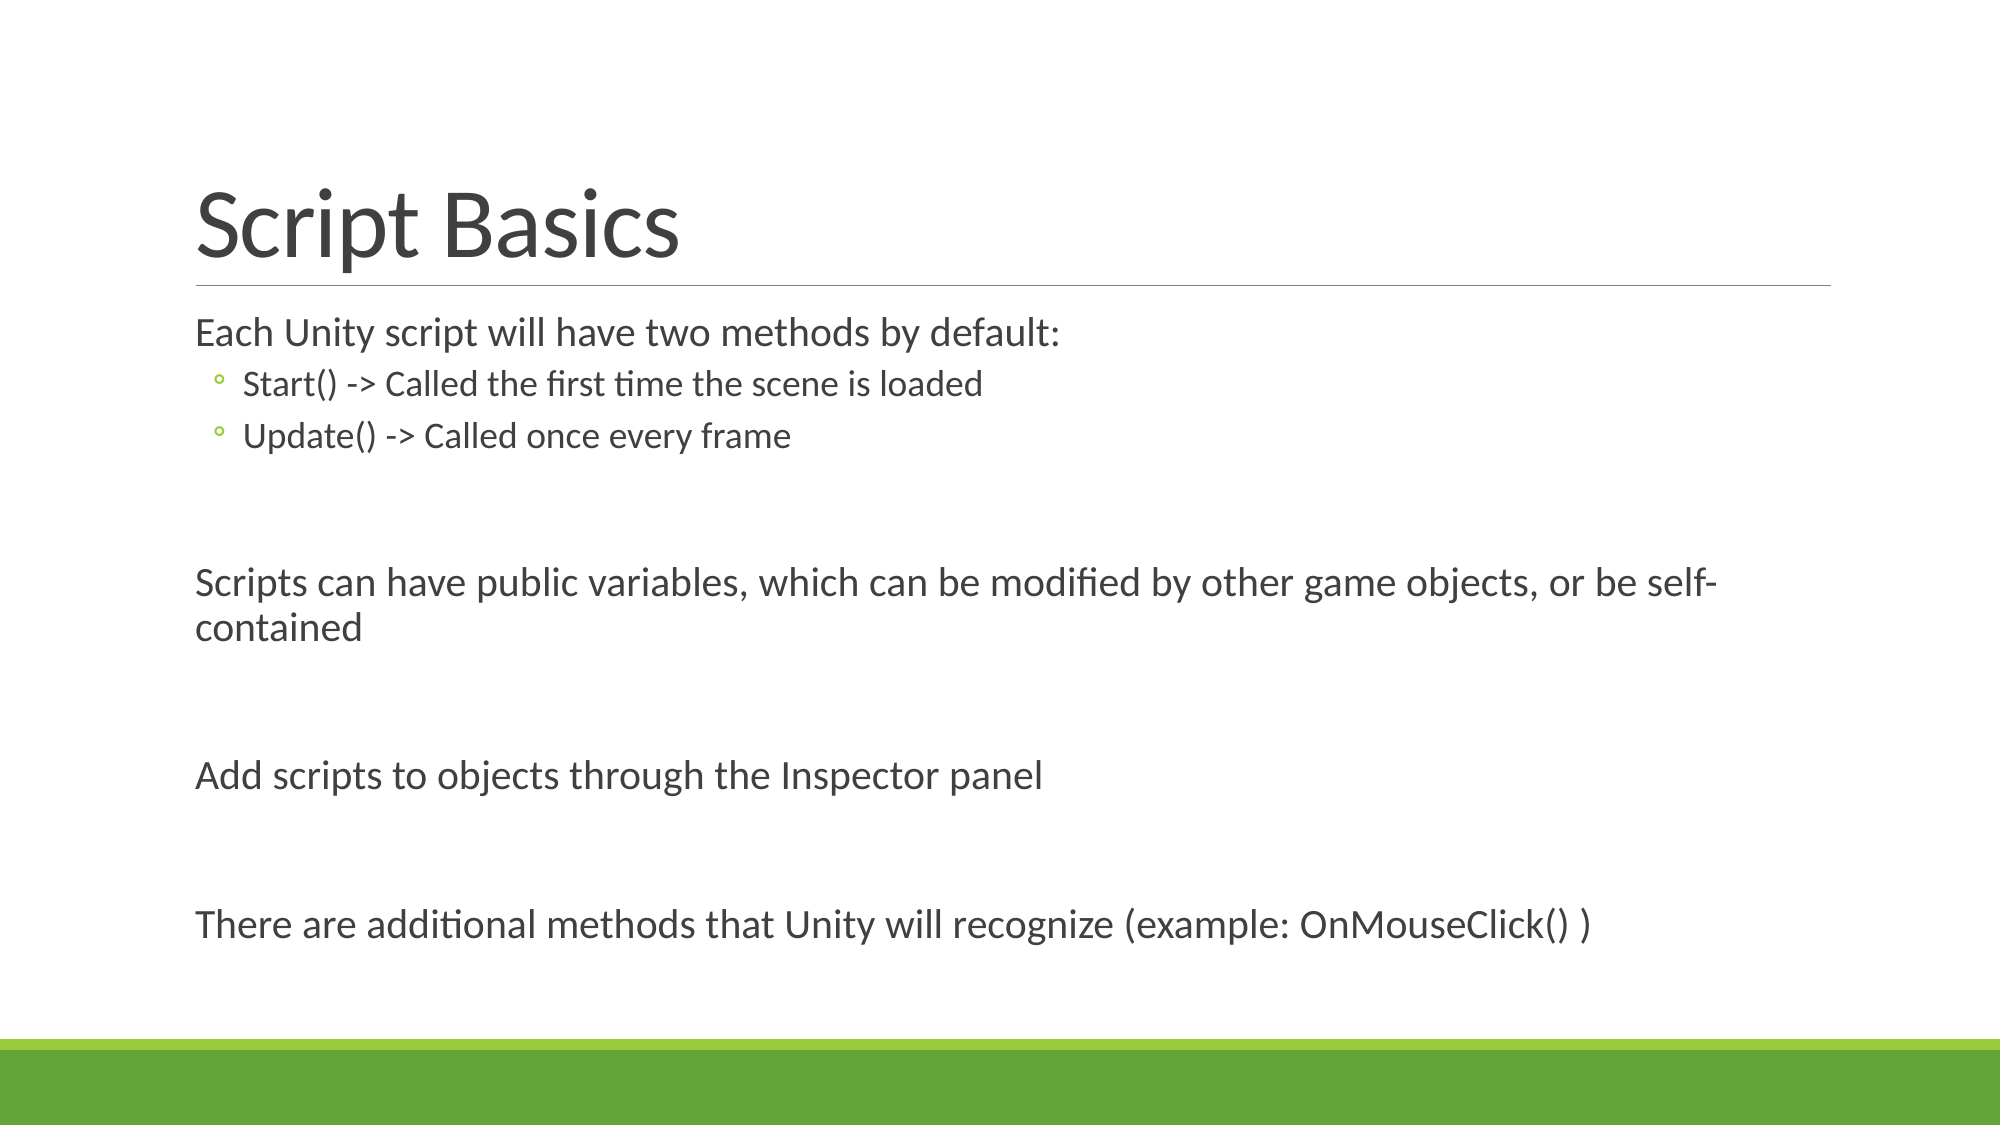

# Script Basics
Each Unity script will have two methods by default:
Start() -> Called the first time the scene is loaded
Update() -> Called once every frame

Scripts can have public variables, which can be modified by other game objects, or be self-contained

Add scripts to objects through the Inspector panel

There are additional methods that Unity will recognize (example: OnMouseClick() )